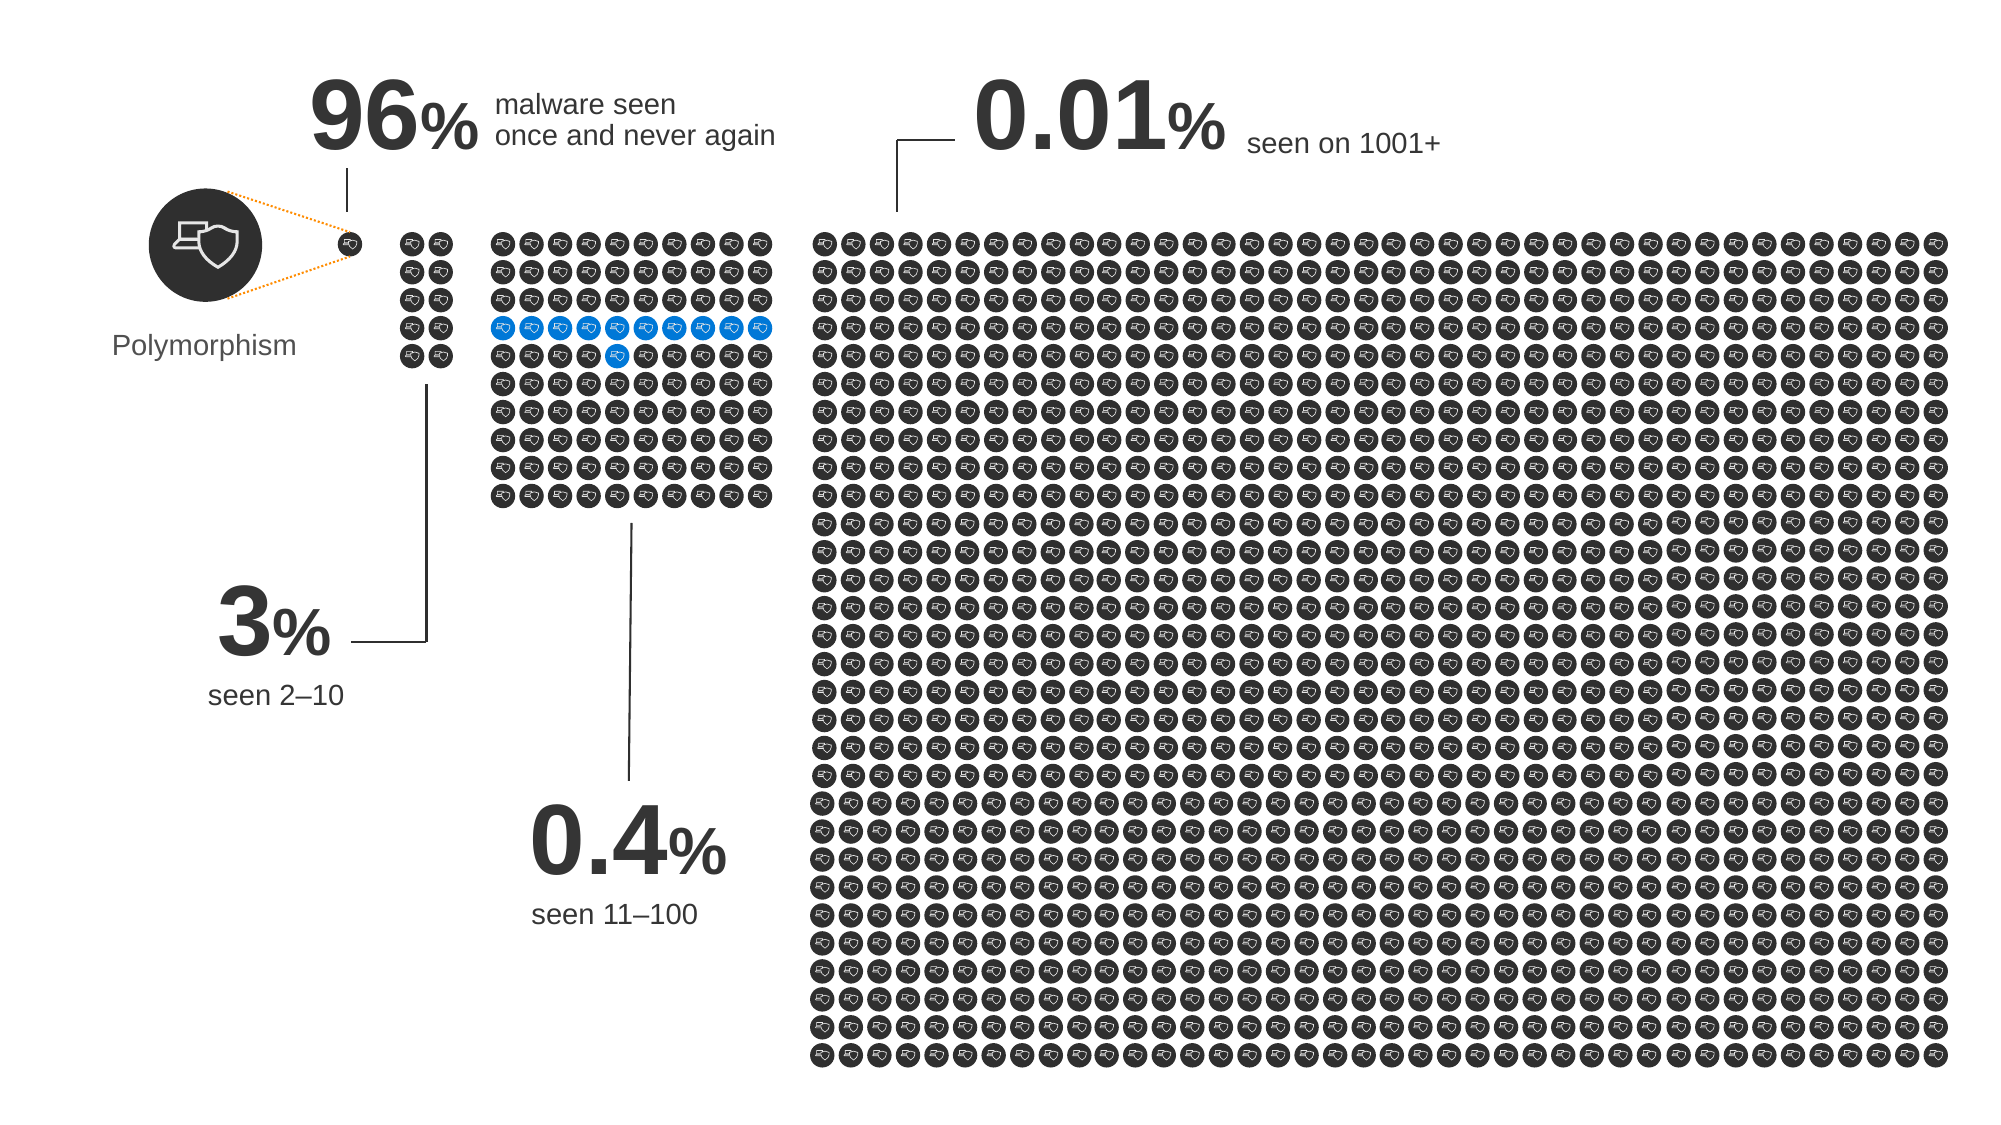

96%
malware seen
once and never again
0.01%
seen on 1001+

Polymorphism
3%
seen 2–10
0.4%
seen 11–100